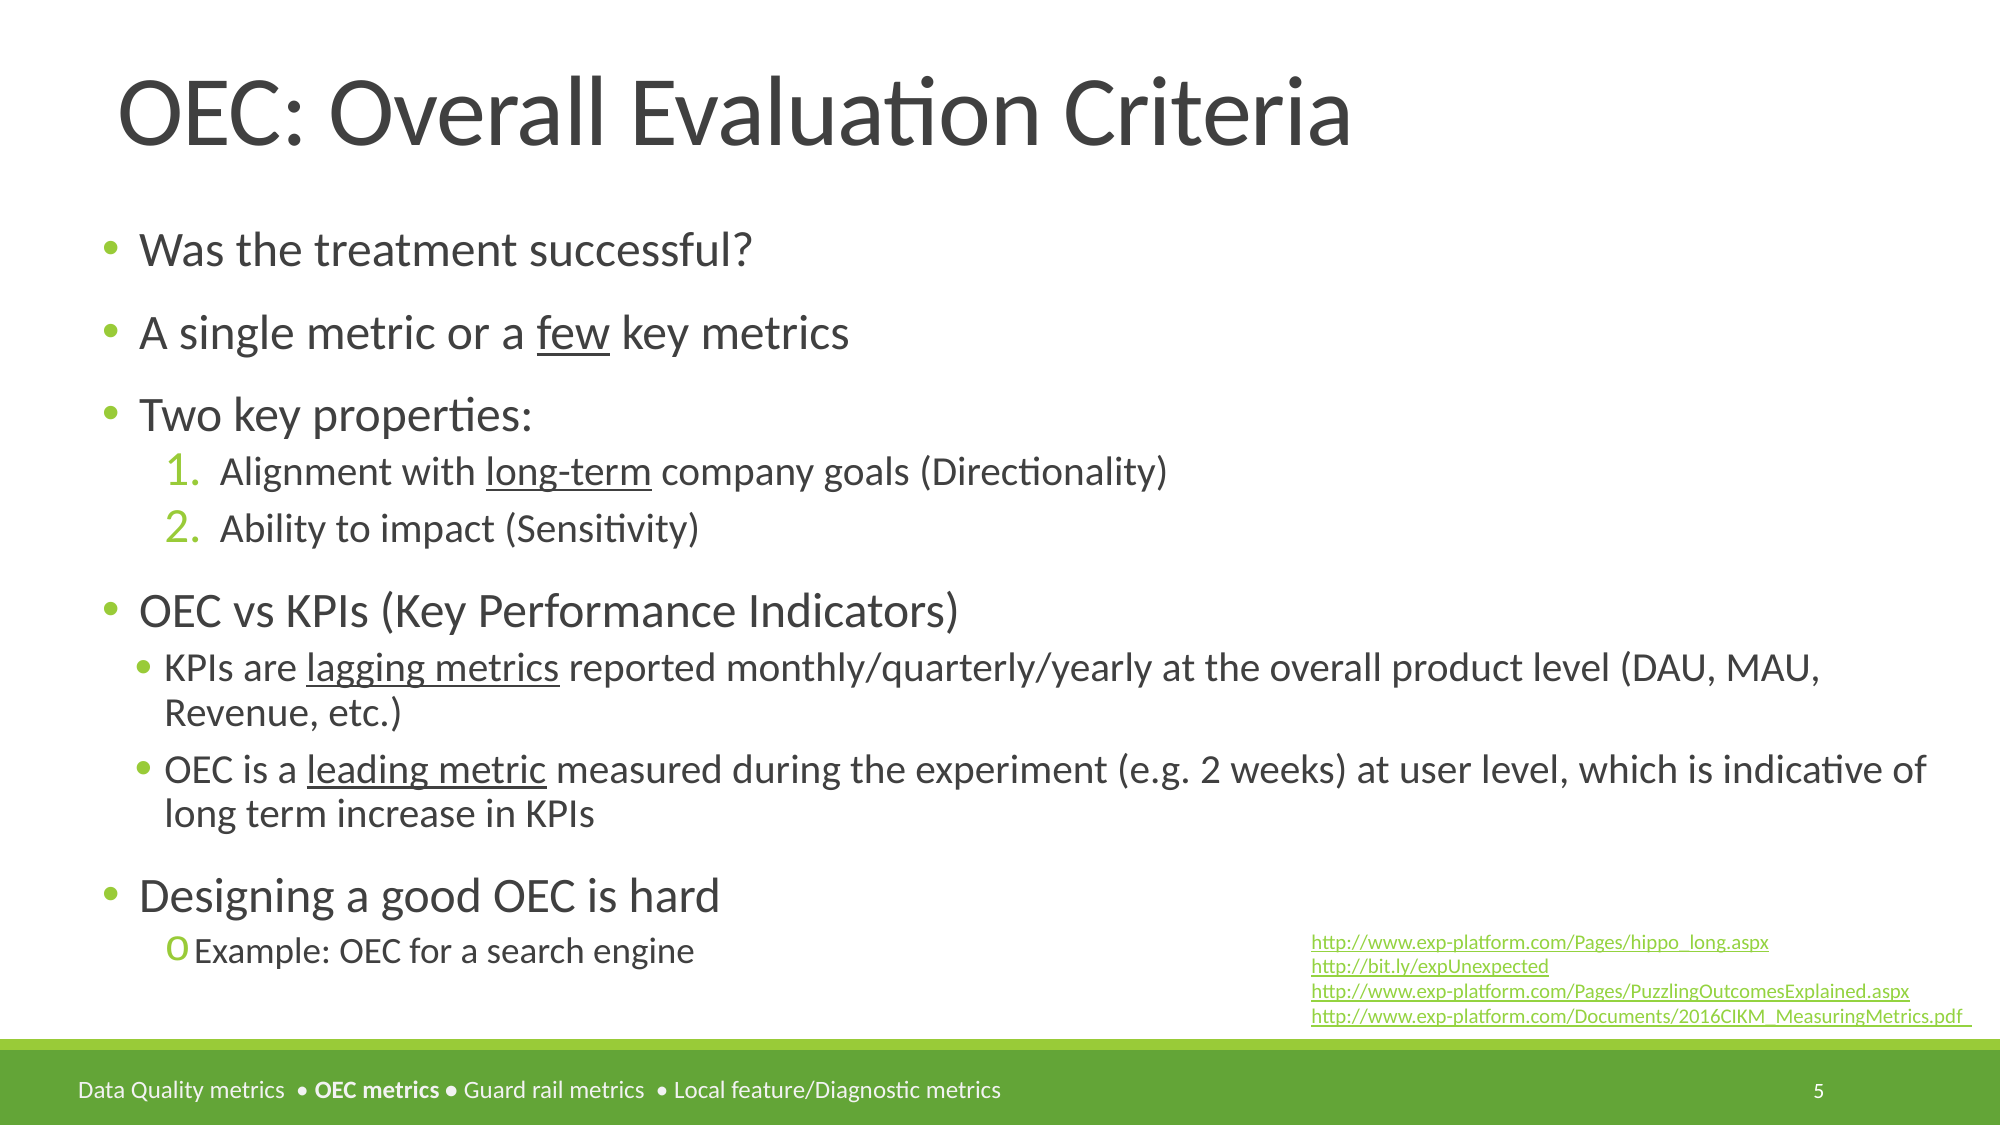

# OEC: Overall Evaluation Criteria
Was the treatment successful?
A single metric or a few key metrics
Two key properties:
Alignment with long-term company goals (Directionality)
Ability to impact (Sensitivity)
OEC vs KPIs (Key Performance Indicators)
KPIs are lagging metrics reported monthly/quarterly/yearly at the overall product level (DAU, MAU, Revenue, etc.)
OEC is a leading metric measured during the experiment (e.g. 2 weeks) at user level, which is indicative of long term increase in KPIs
Designing a good OEC is hard
Example: OEC for a search engine

http://www.exp-platform.com/Pages/hippo_long.aspx
http://bit.ly/expUnexpected
http://www.exp-platform.com/Pages/PuzzlingOutcomesExplained.aspx
http://www.exp-platform.com/Documents/2016CIKM_MeasuringMetrics.pdf
5
Data Quality metrics  • OEC metrics • Guard rail metrics  • Local feature/Diagnostic metrics